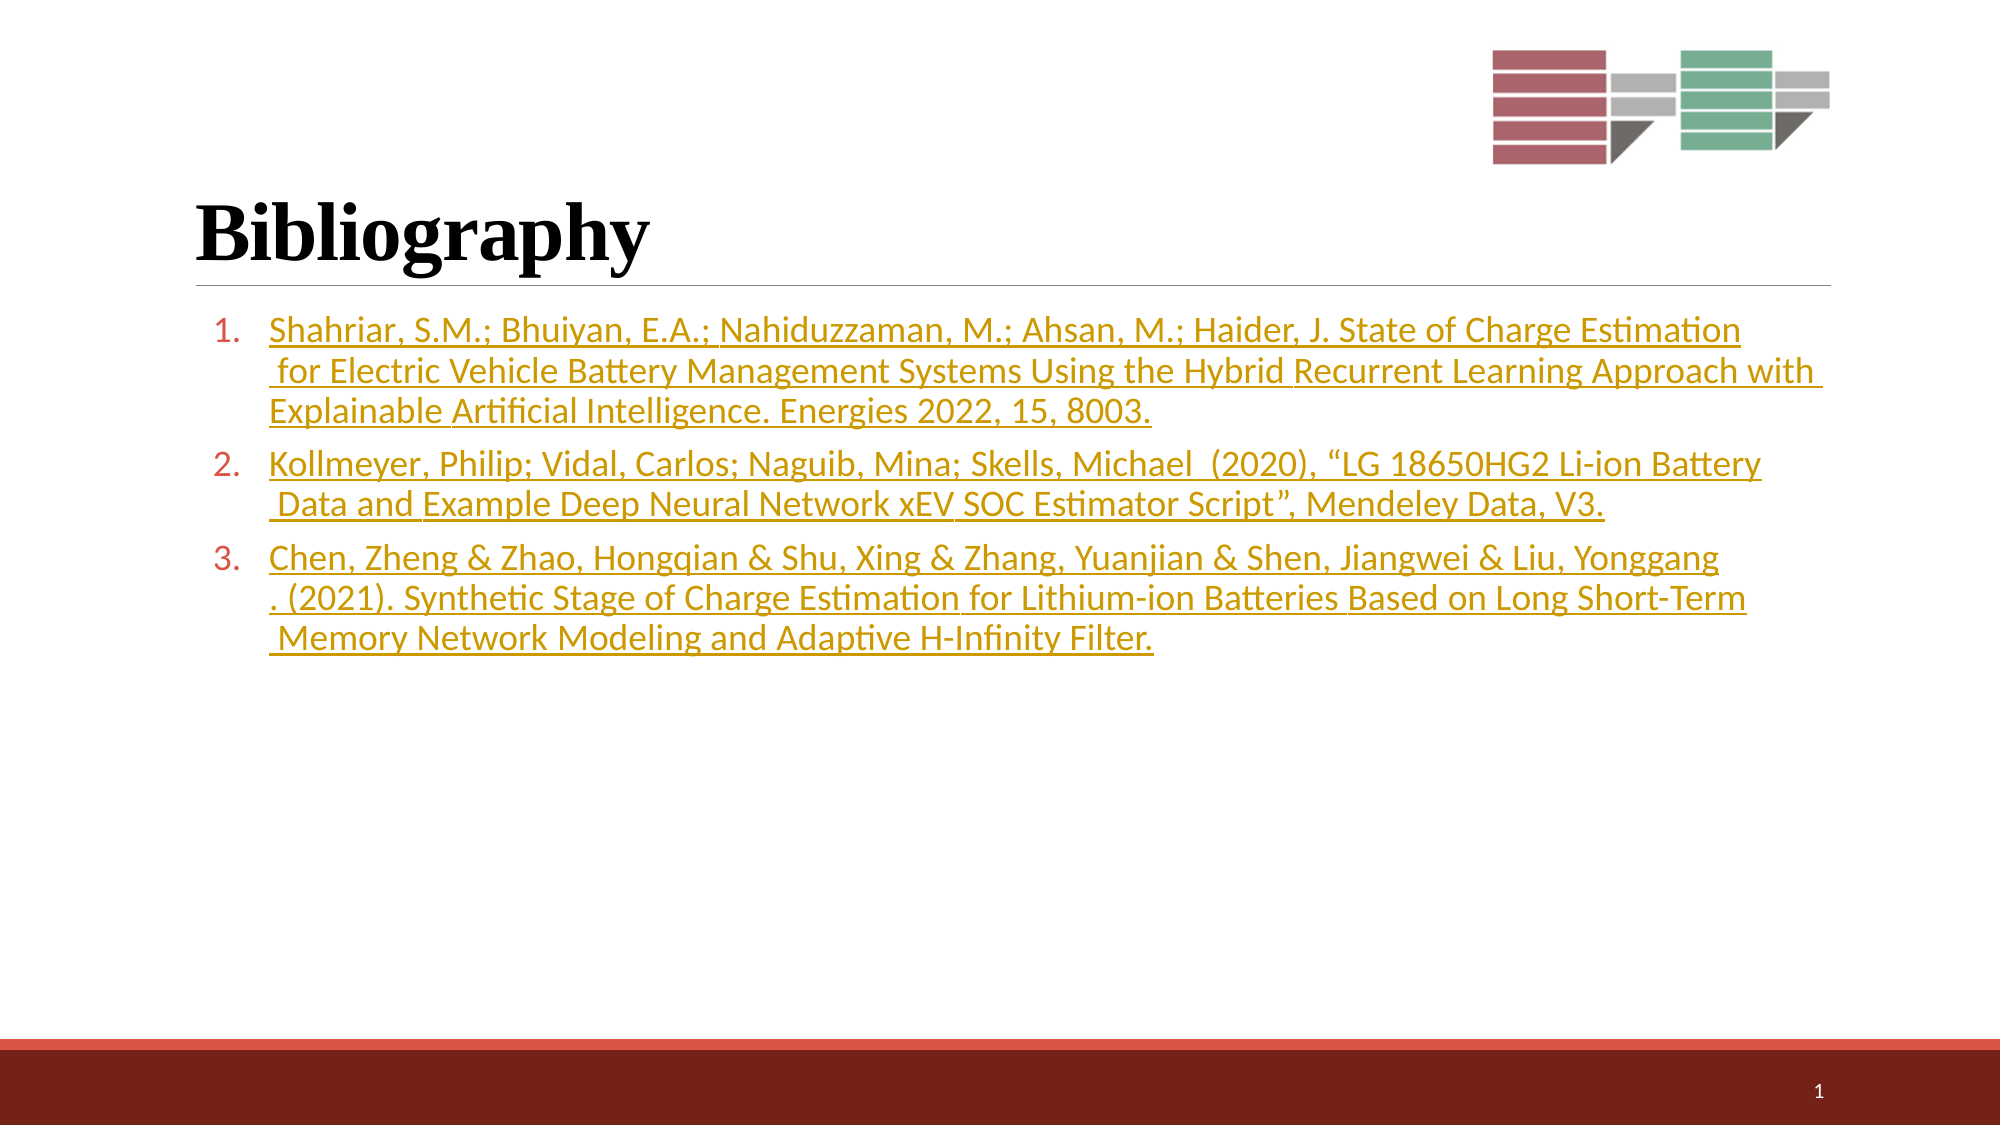

# Bibliography
Shahriar, S.M.; Bhuiyan, E.A.; Nahiduzzaman, M.; Ahsan, M.; Haider, J. State of Charge Estimation for Electric Vehicle Battery Management Systems Using the Hybrid Recurrent Learning Approach with Explainable Artificial Intelligence. Energies 2022, 15, 8003.
Kollmeyer, Philip; Vidal, Carlos; Naguib, Mina; Skells, Michael  (2020), “LG 18650HG2 Li-ion Battery Data and Example Deep Neural Network xEV SOC Estimator Script”, Mendeley Data, V3.
Chen, Zheng & Zhao, Hongqian & Shu, Xing & Zhang, Yuanjian & Shen, Jiangwei & Liu, Yonggang. (2021). Synthetic Stage of Charge Estimation for Lithium-ion Batteries Based on Long Short-Term Memory Network Modeling and Adaptive H-Infinity Filter.
1